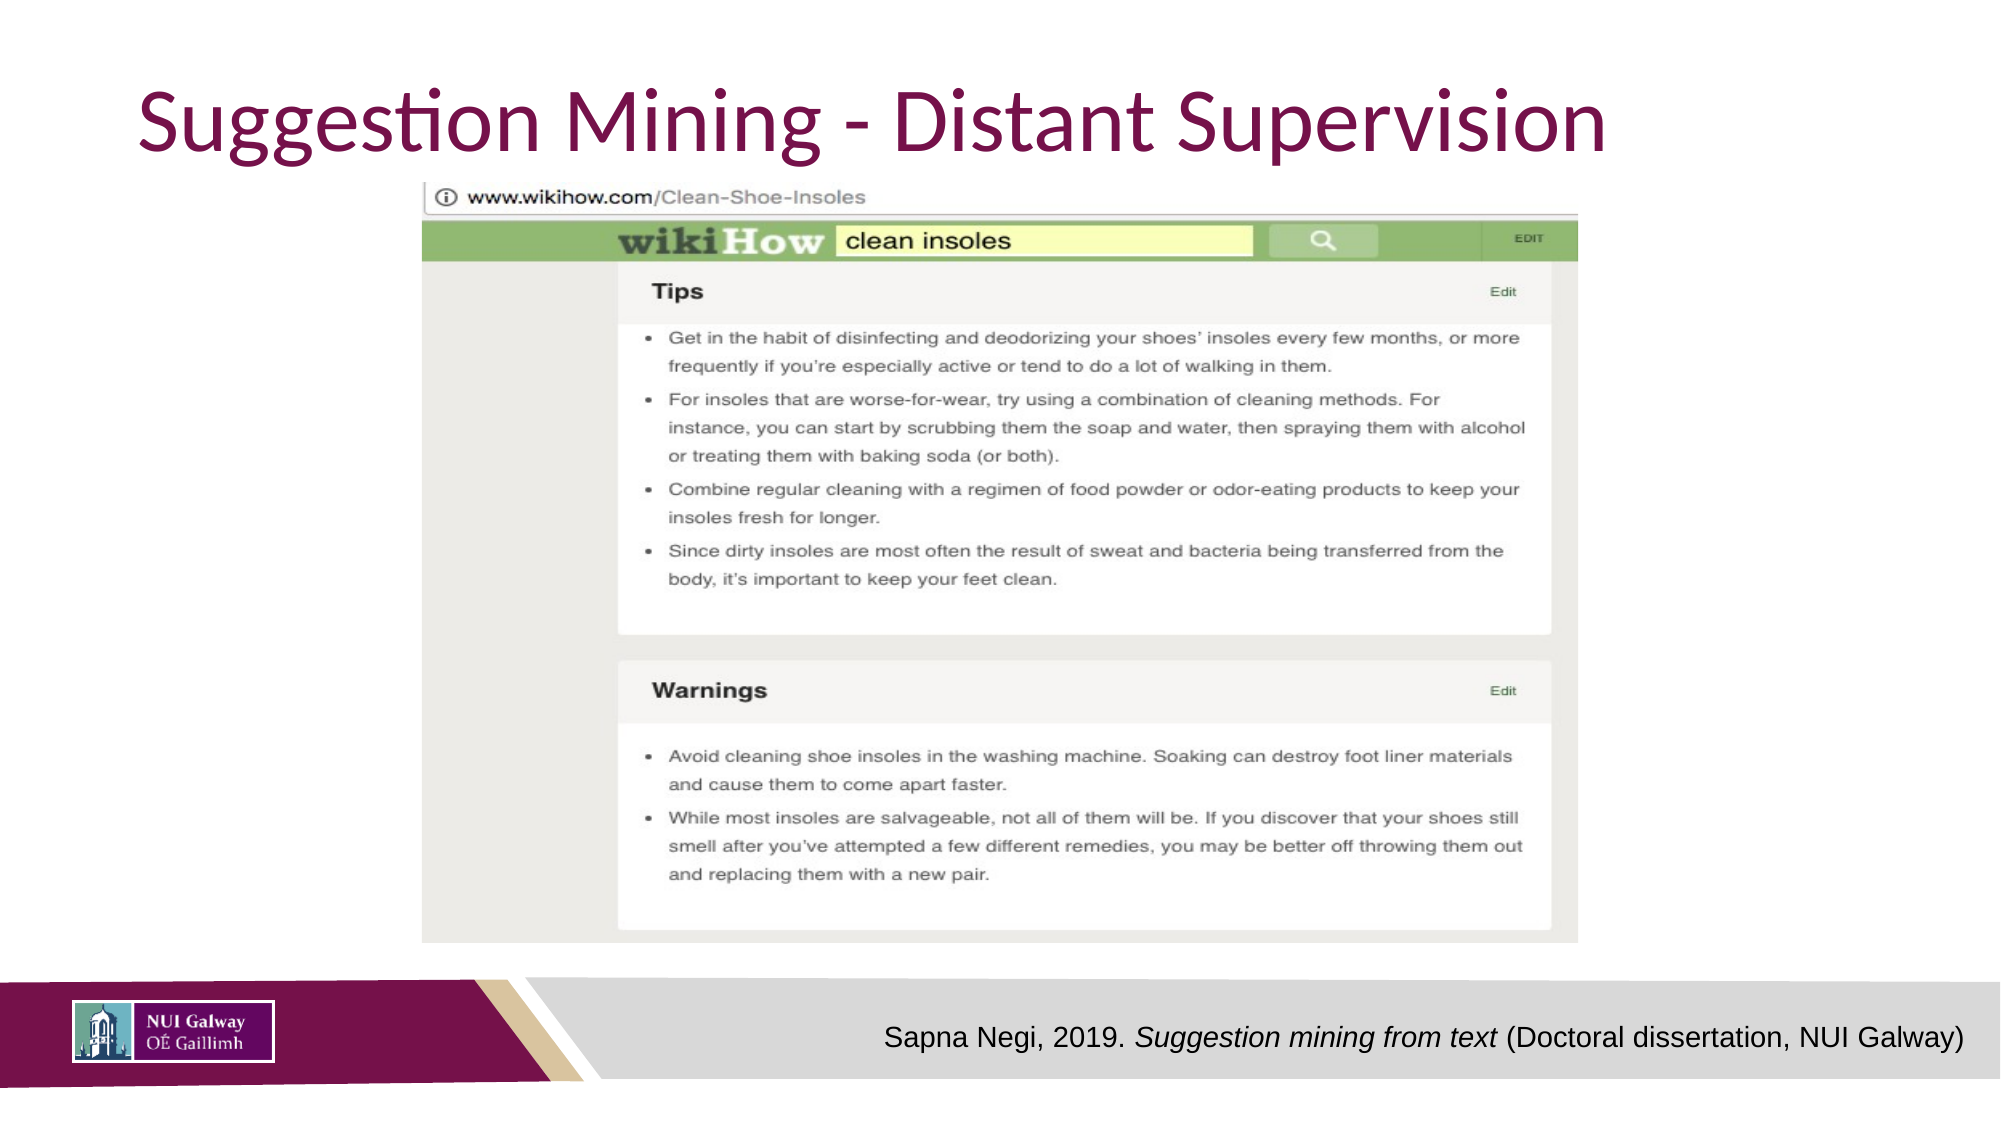

# Suggestion Mining - Distant Supervision

Sapna Negi, 2019. Suggestion mining from text (Doctoral dissertation, NUI Galway)